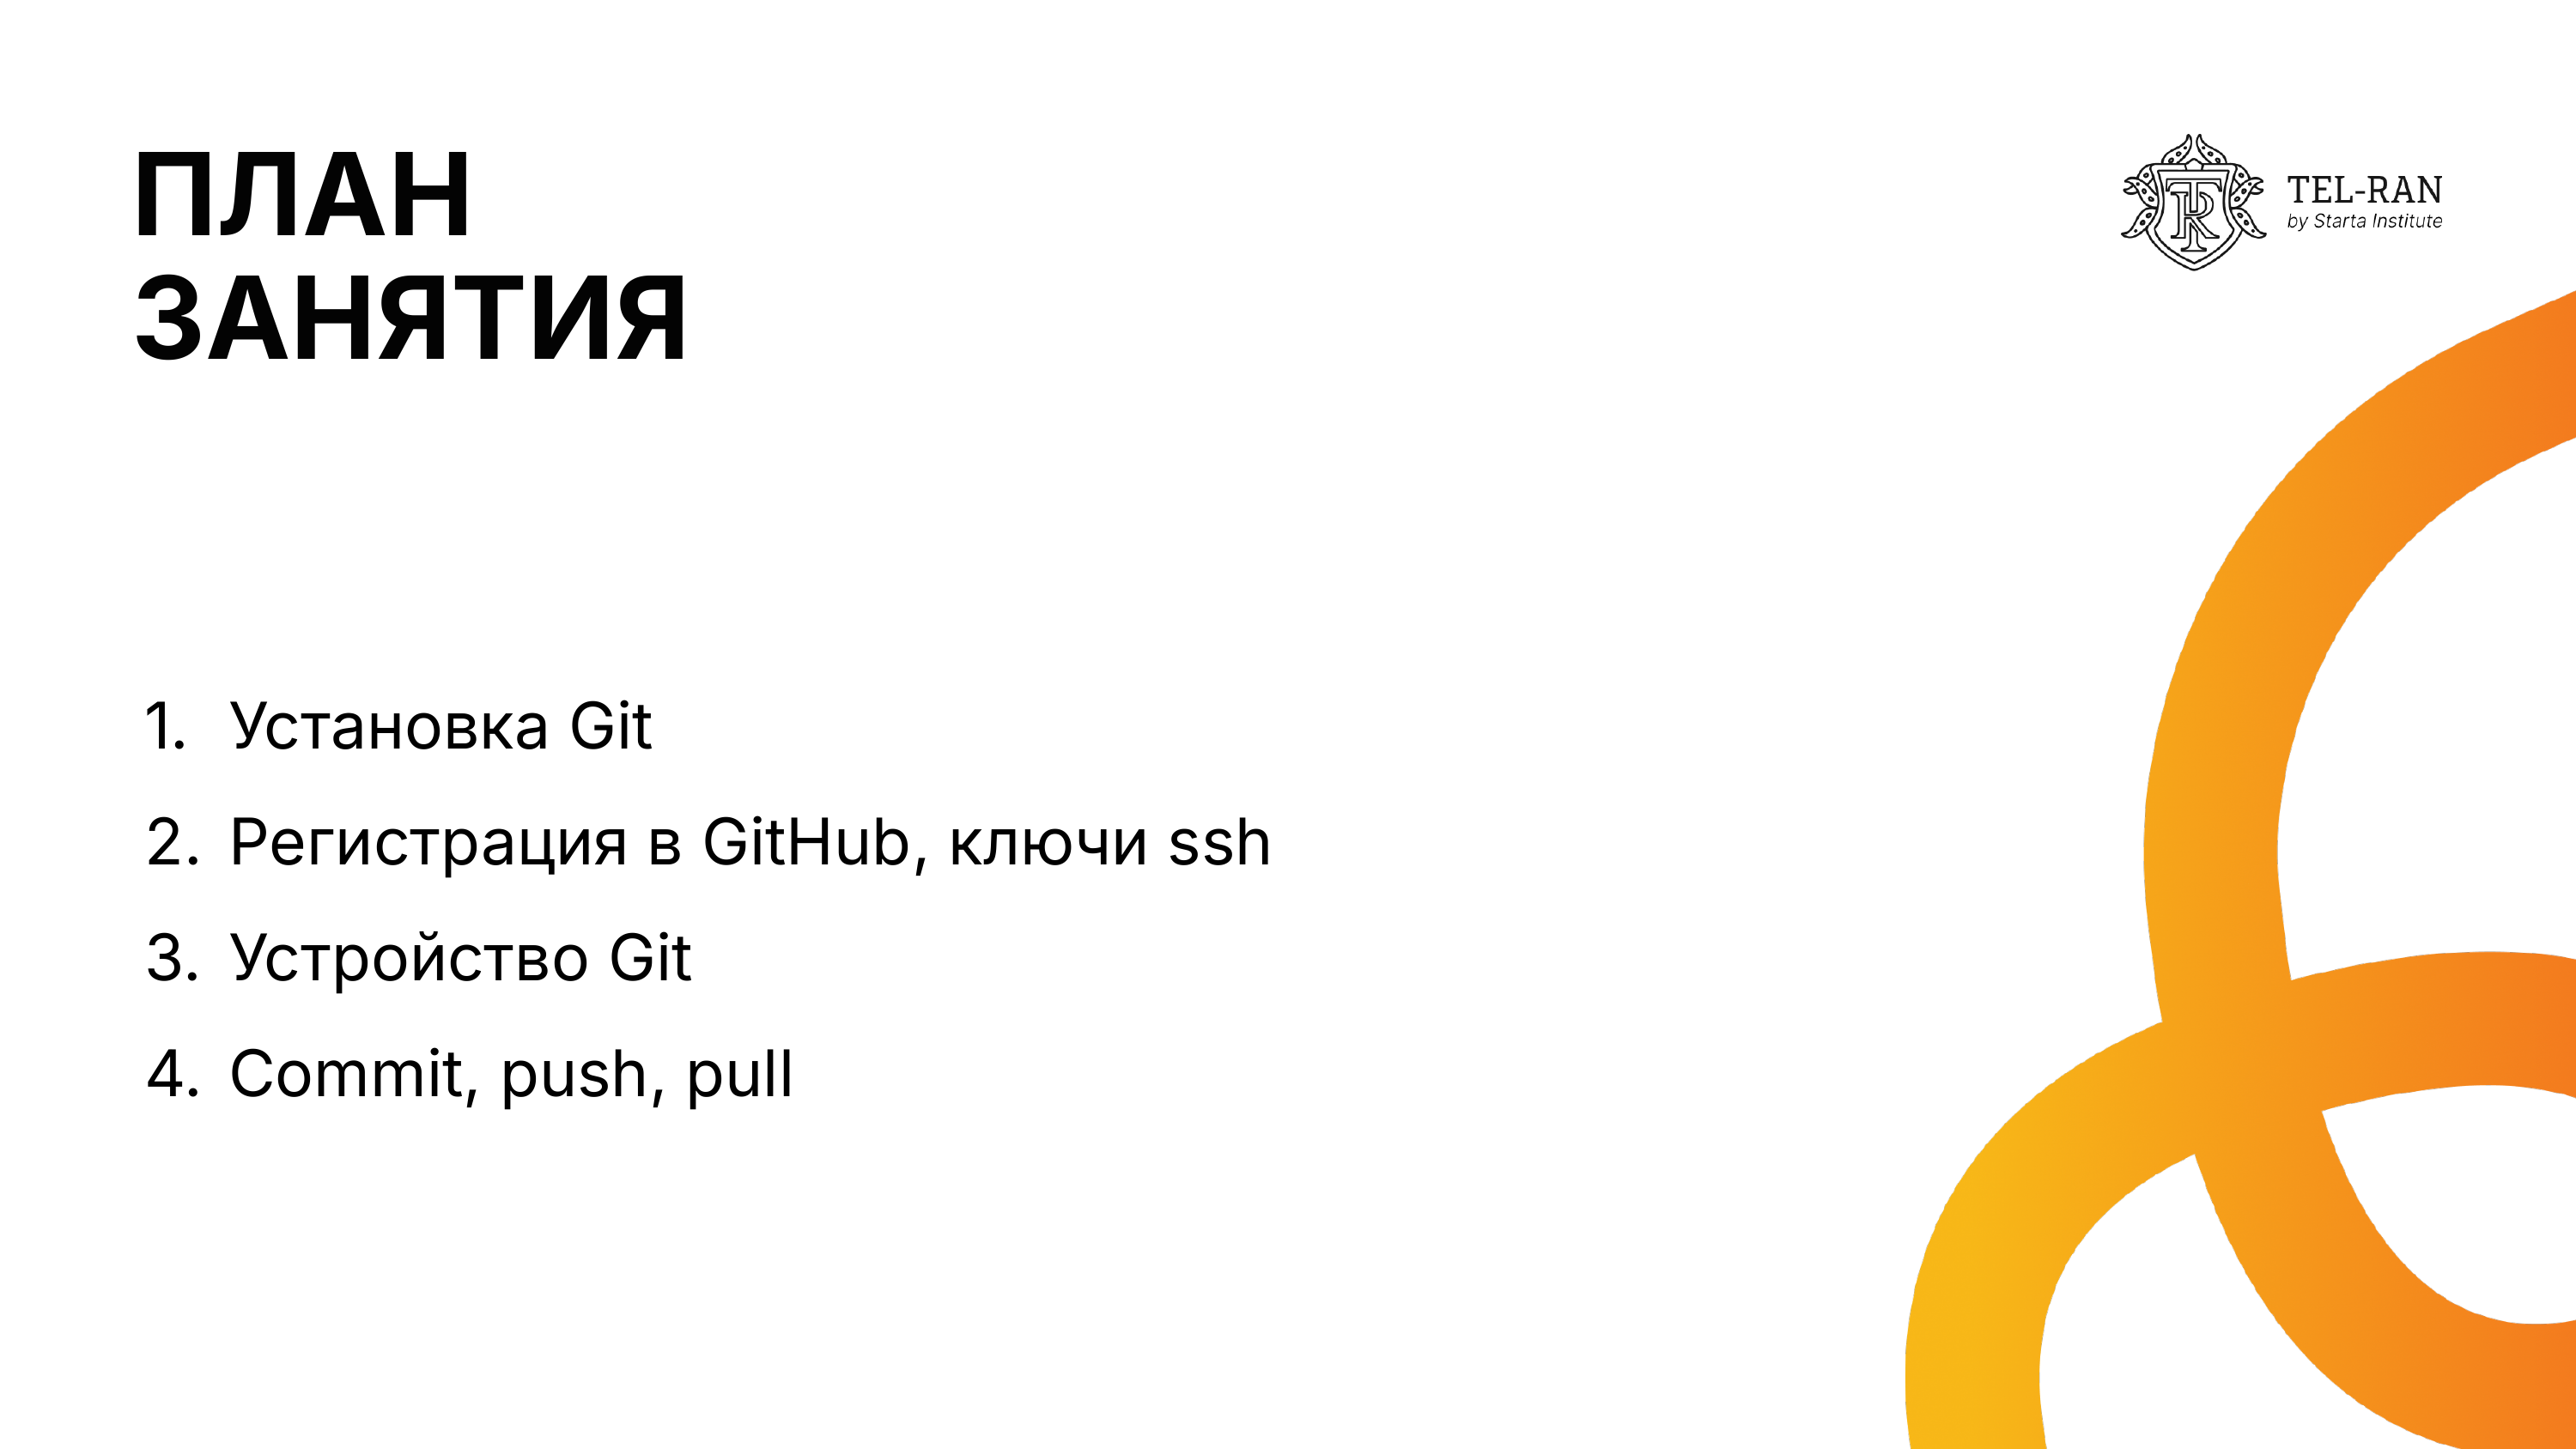

ПЛАН
ЗАНЯТИЯ
Установка Git
Регистрация в GitHub, ключи ssh
Устройство Git
Commit, push, pull